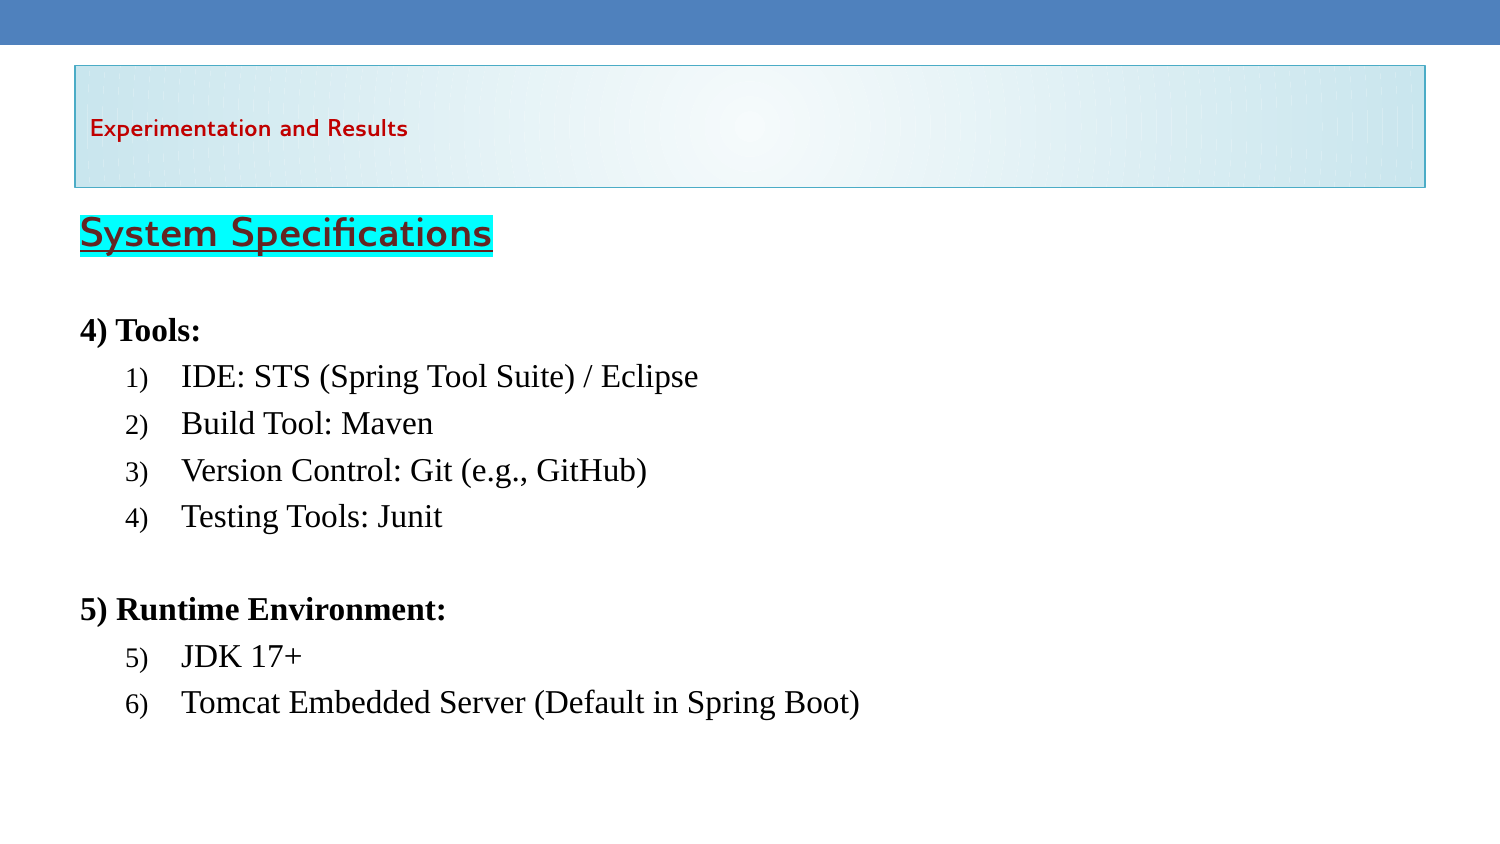

# Experimentation and Results
System Specifications

4) Tools:
IDE: STS (Spring Tool Suite) / Eclipse
Build Tool: Maven
Version Control: Git (e.g., GitHub)
Testing Tools: Junit

5) Runtime Environment:
JDK 17+
Tomcat Embedded Server (Default in Spring Boot)